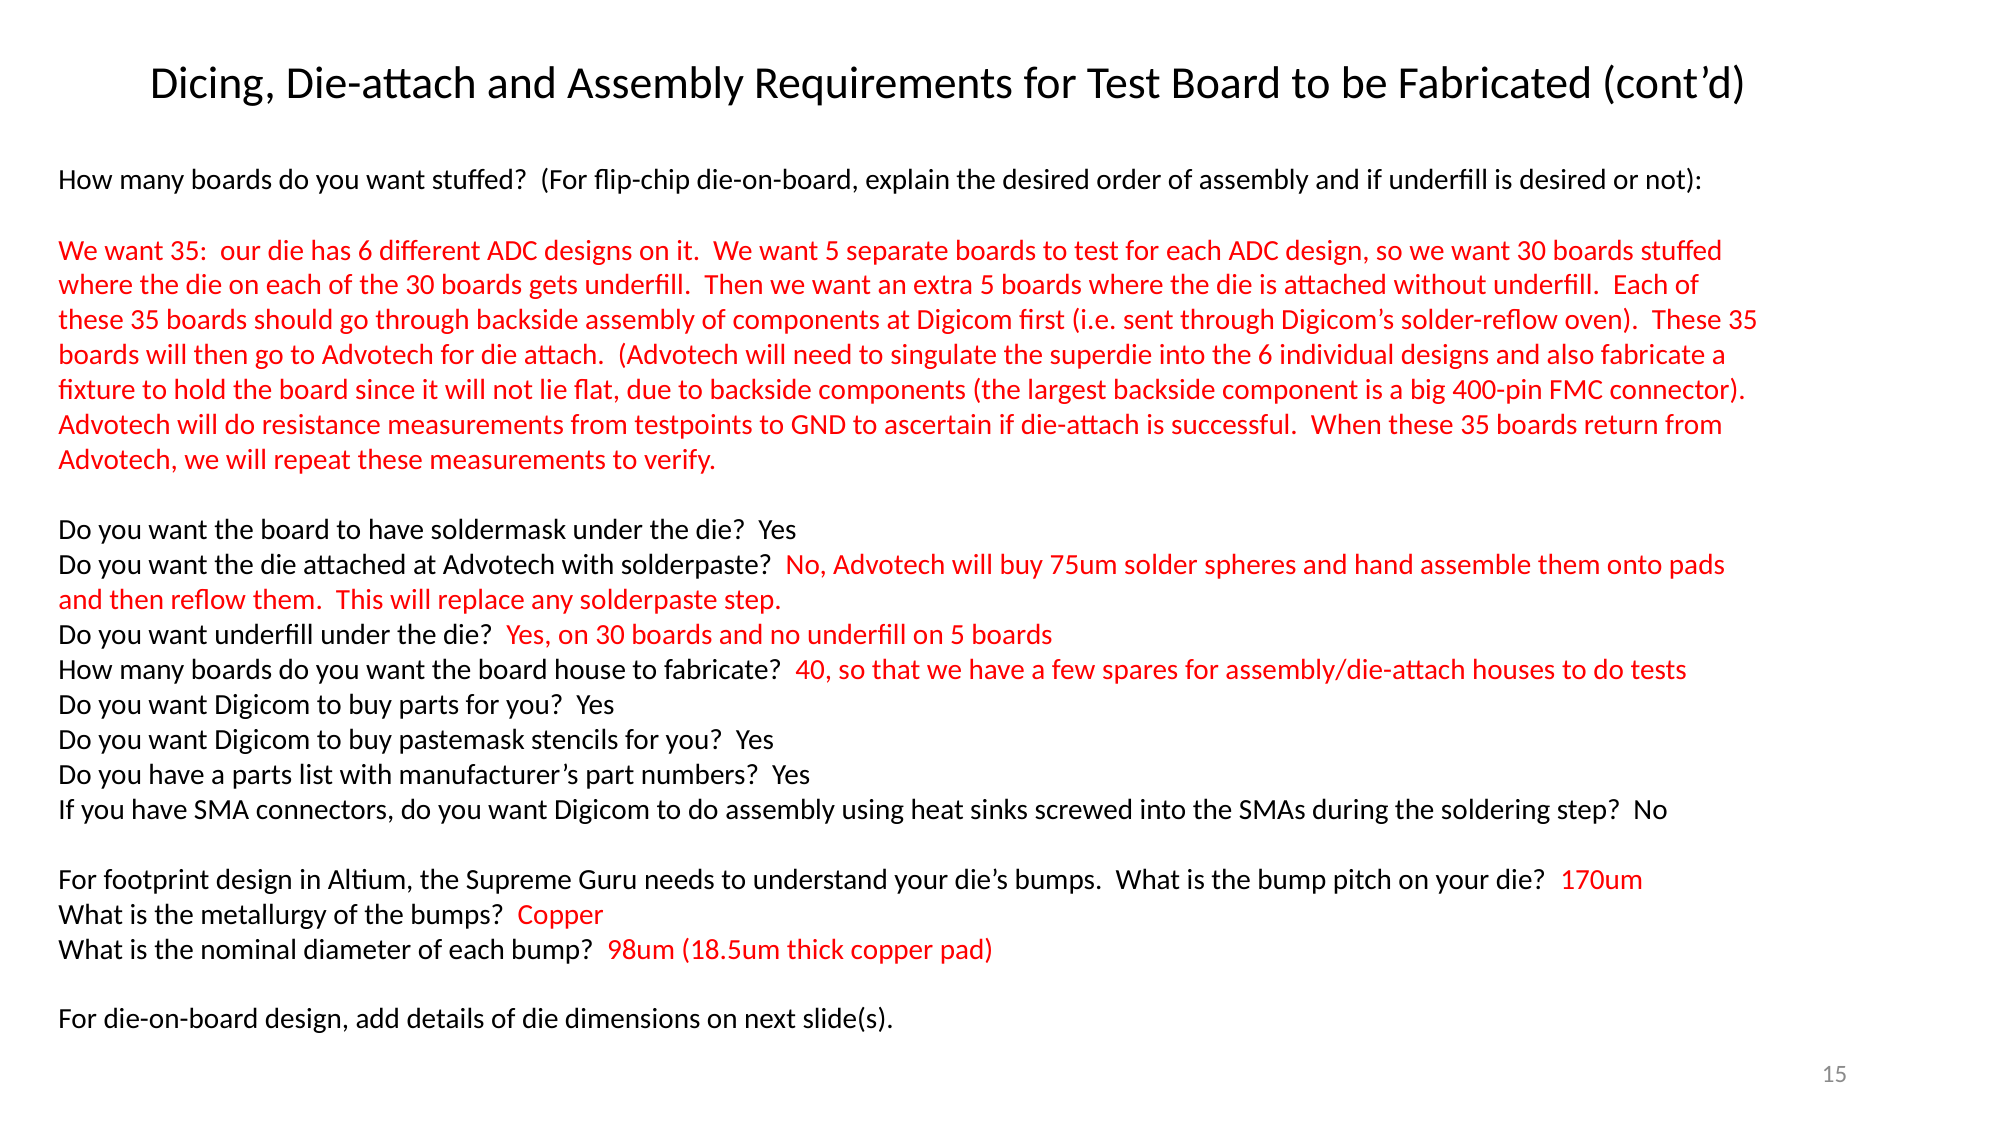

Dicing, Die-attach and Assembly Requirements for Test Board to be Fabricated (cont’d)
How many boards do you want stuffed?  (For flip-chip die-on-board, explain the desired order of assembly and if underfill is desired or not):

We want 35:  our die has 6 different ADC designs on it.  We want 5 separate boards to test for each ADC design, so we want 30 boards stuffed where the die on each of the 30 boards gets underfill.  Then we want an extra 5 boards where the die is attached without underfill.  Each of these 35 boards should go through backside assembly of components at Digicom first (i.e. sent through Digicom’s solder-reflow oven).  These 35 boards will then go to Advotech for die attach.  (Advotech will need to singulate the superdie into the 6 individual designs and also fabricate a fixture to hold the board since it will not lie flat, due to backside components (the largest backside component is a big 400-pin FMC connector).  Advotech will do resistance measurements from testpoints to GND to ascertain if die-attach is successful.  When these 35 boards return from Advotech, we will repeat these measurements to verify.

Do you want the board to have soldermask under the die?  Yes
Do you want the die attached at Advotech with solderpaste?  No, Advotech will buy 75um solder spheres and hand assemble them onto pads and then reflow them.  This will replace any solderpaste step.
Do you want underfill under the die?  Yes, on 30 boards and no underfill on 5 boards
How many boards do you want the board house to fabricate?  40, so that we have a few spares for assembly/die-attach houses to do tests
Do you want Digicom to buy parts for you?  Yes
Do you want Digicom to buy pastemask stencils for you?  Yes
Do you have a parts list with manufacturer’s part numbers?  Yes
If you have SMA connectors, do you want Digicom to do assembly using heat sinks screwed into the SMAs during the soldering step?  No

For footprint design in Altium, the Supreme Guru needs to understand your die’s bumps.  What is the bump pitch on your die?  170um
What is the metallurgy of the bumps?  Copper
What is the nominal diameter of each bump?  98um (18.5um thick copper pad)

For die-on-board design, add details of die dimensions on next slide(s).

15